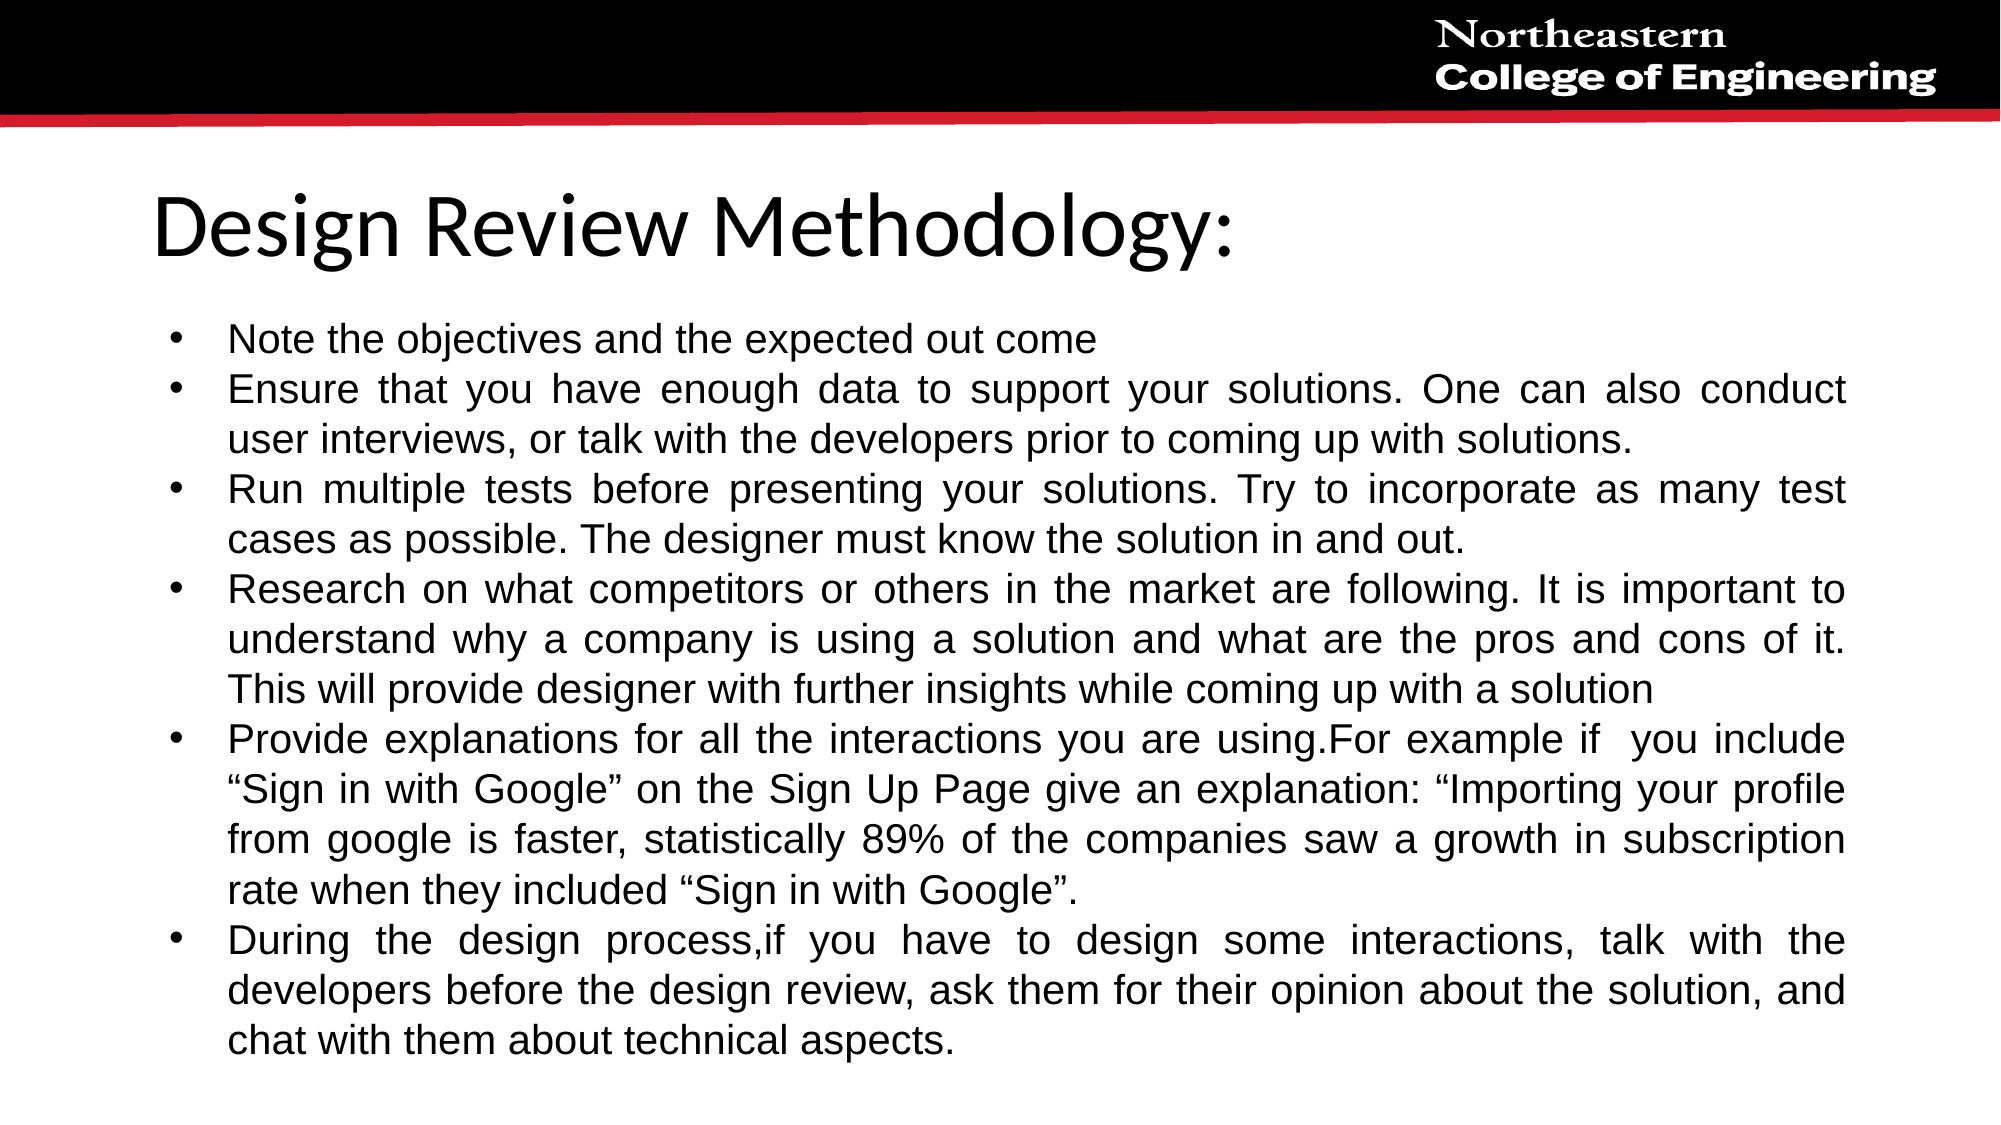

# Design Review Methodology:
Note the objectives and the expected out come
Ensure that you have enough data to support your solutions. One can also conduct user interviews, or talk with the developers prior to coming up with solutions.
Run multiple tests before presenting your solutions. Try to incorporate as many test cases as possible. The designer must know the solution in and out.
Research on what competitors or others in the market are following. It is important to understand why a company is using a solution and what are the pros and cons of it. This will provide designer with further insights while coming up with a solution
Provide explanations for all the interactions you are using.For example if  you include “Sign in with Google” on the Sign Up Page give an explanation: “Importing your profile from google is faster, statistically 89% of the companies saw a growth in subscription rate when they included “Sign in with Google”.
During the design process,if you have to design some interactions, talk with the developers before the design review, ask them for their opinion about the solution, and chat with them about technical aspects.